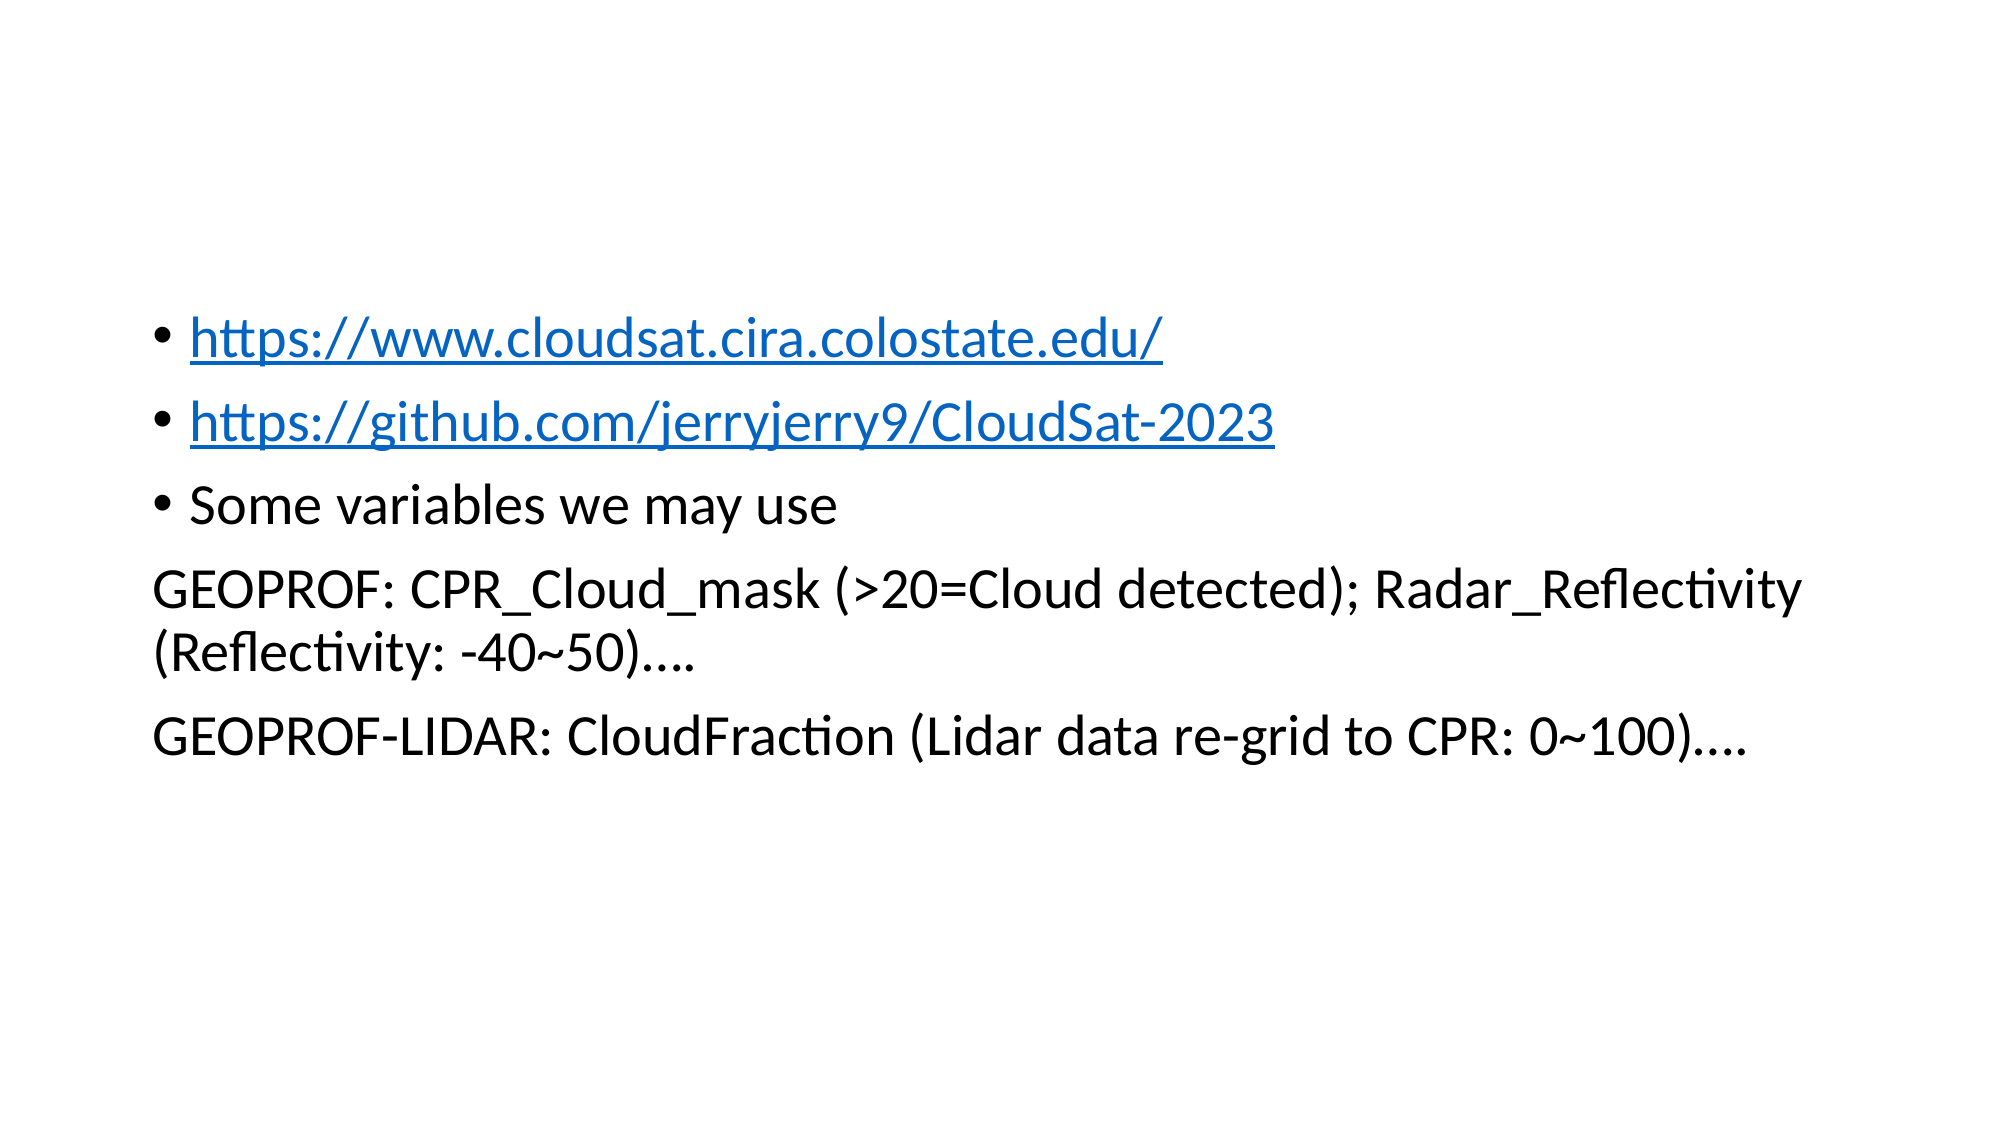

#
https://www.cloudsat.cira.colostate.edu/
https://github.com/jerryjerry9/CloudSat-2023
Some variables we may use
GEOPROF: CPR_Cloud_mask (>20=Cloud detected); Radar_Reflectivity (Reflectivity: -40~50)….
GEOPROF-LIDAR: CloudFraction (Lidar data re-grid to CPR: 0~100)….